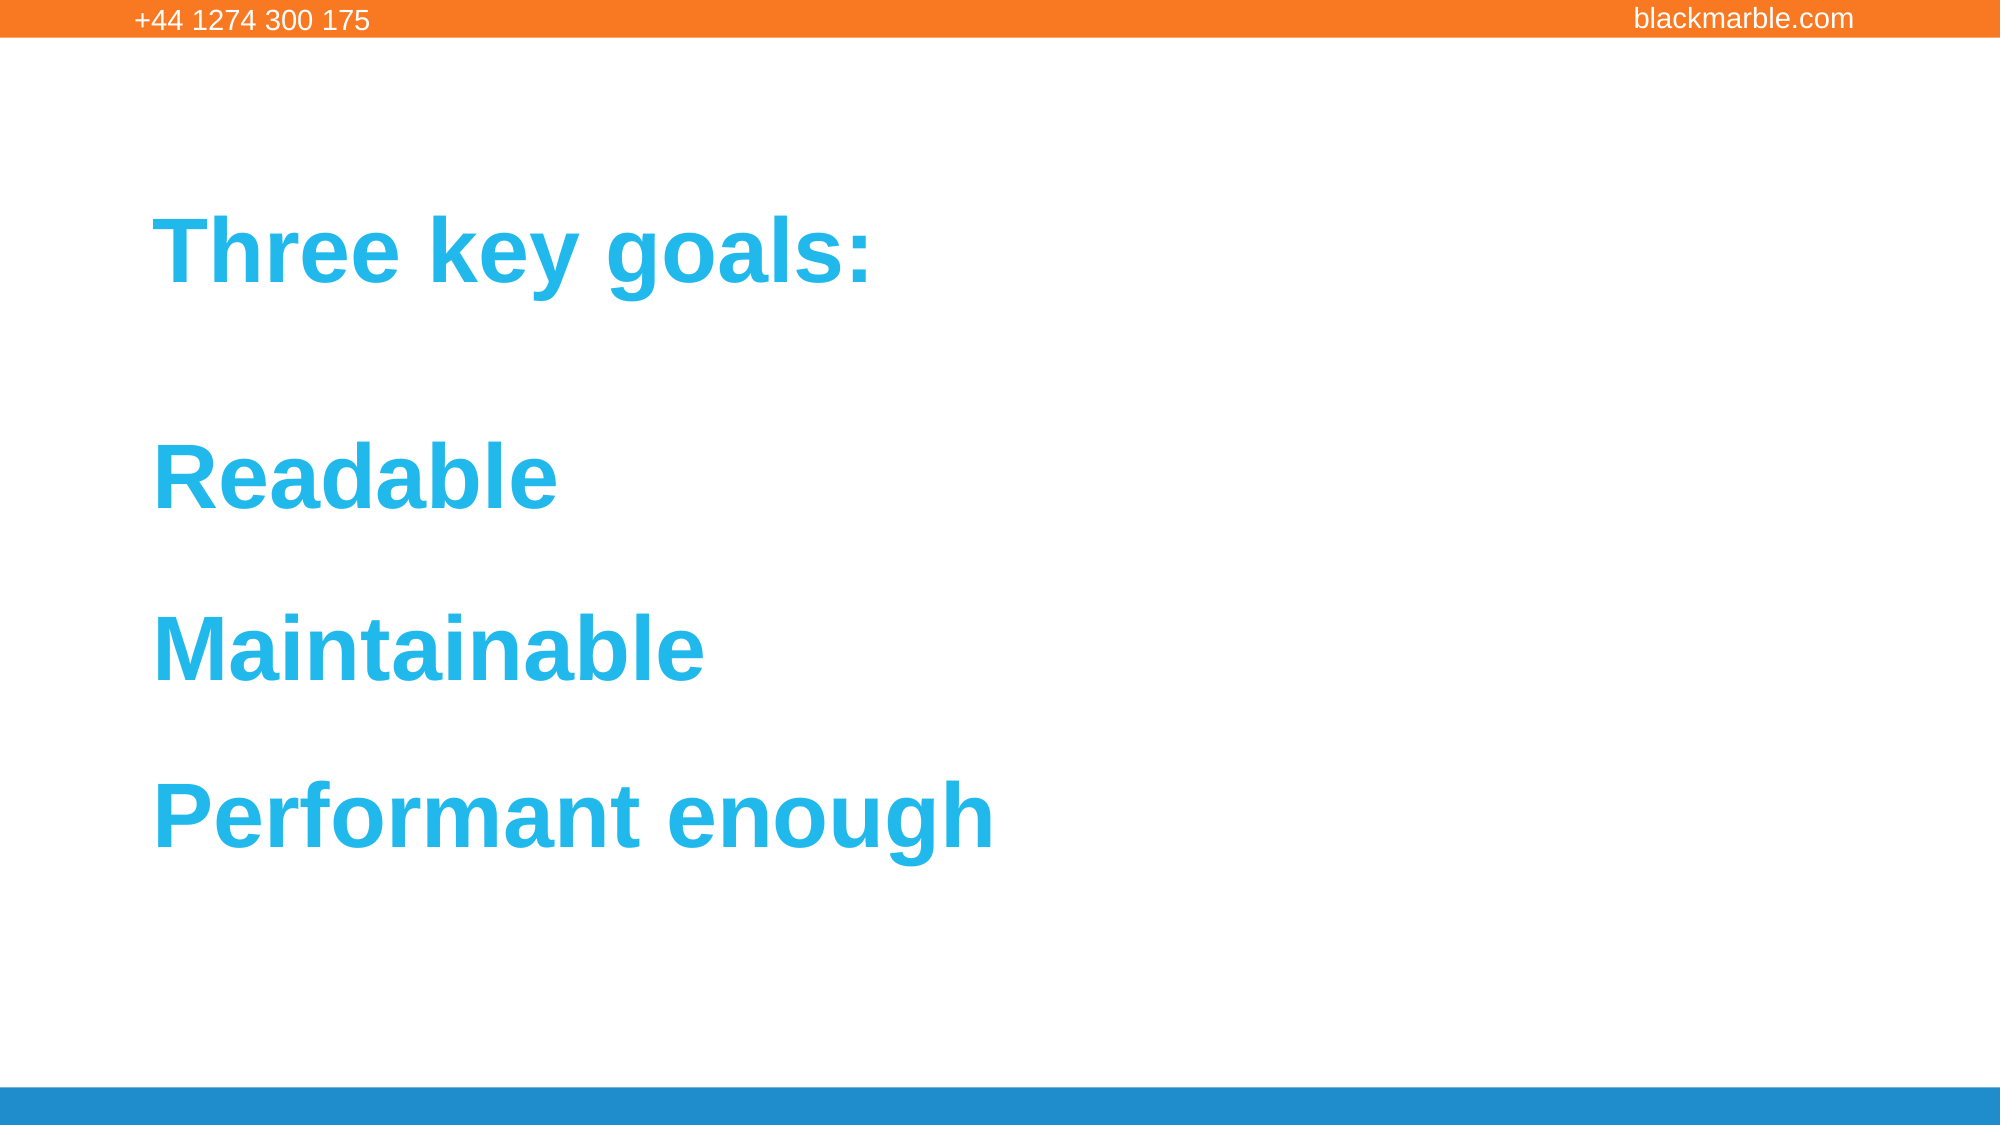

# Three key goals:
Readable
Maintainable
Performant enough